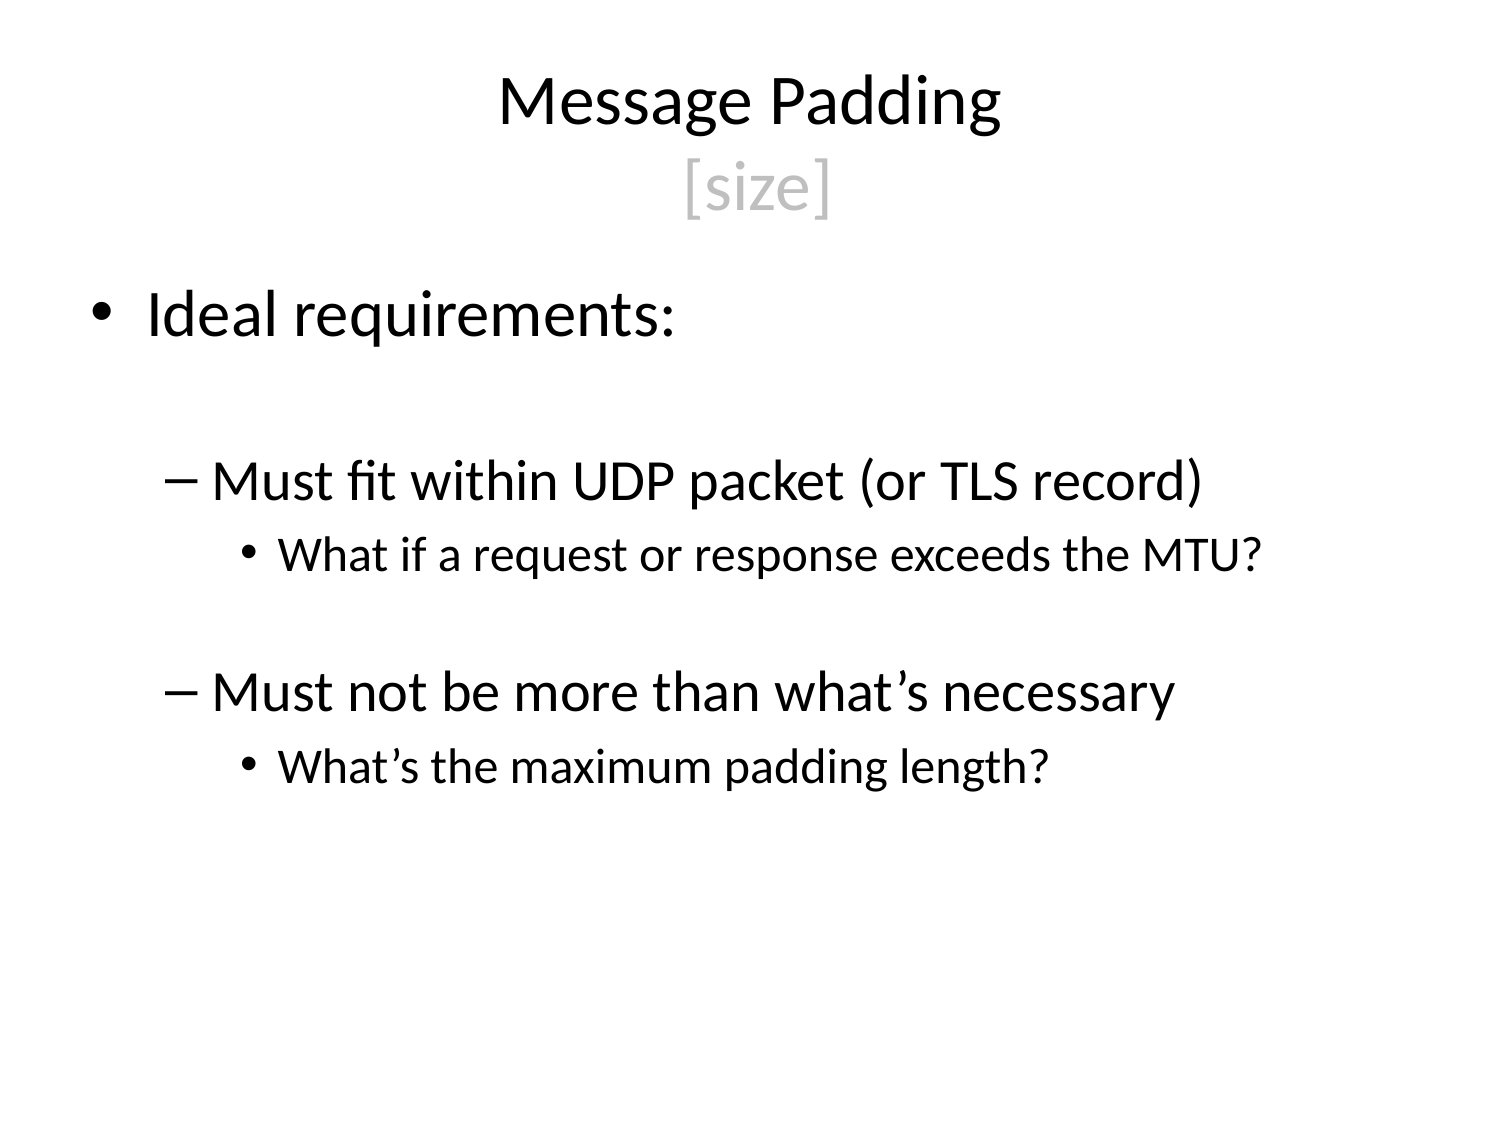

# Message Padding [size]
Ideal requirements:
Must fit within UDP packet (or TLS record)
What if a request or response exceeds the MTU?
Must not be more than what’s necessary
What’s the maximum padding length?